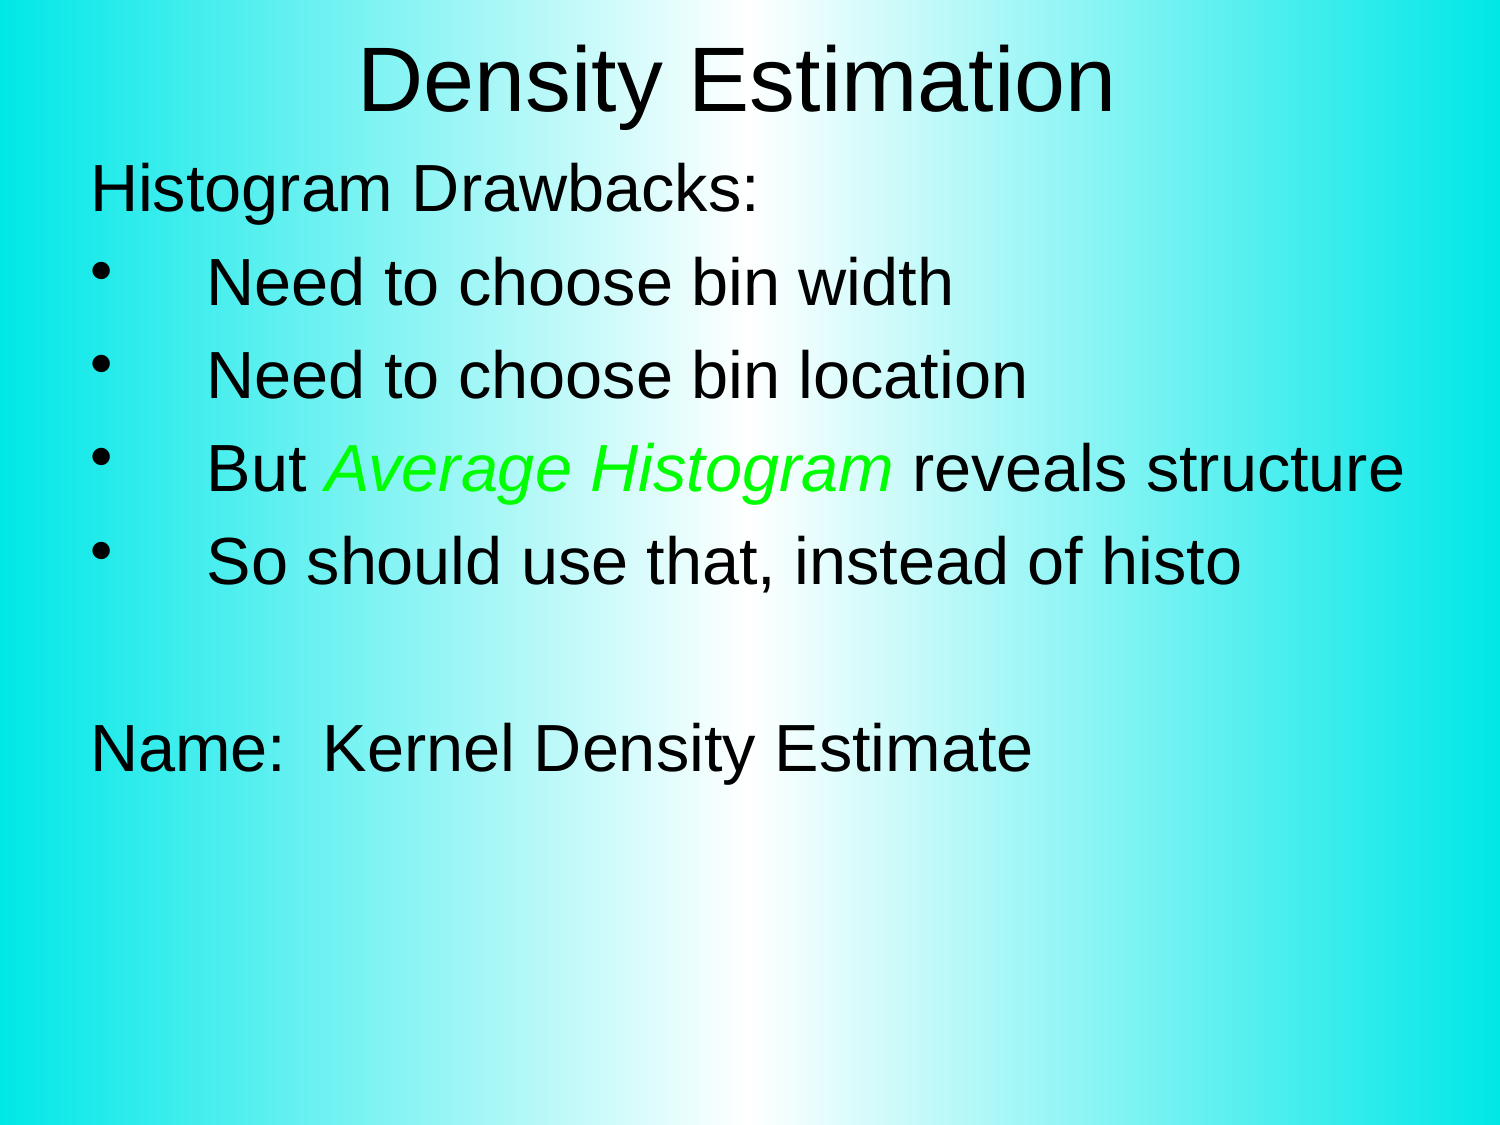

# Density Estimation
Histogram Drawbacks:
Need to choose bin width
Need to choose bin location
But Average Histogram reveals structure
So should use that, instead of histo

Name:  Kernel Density Estimate